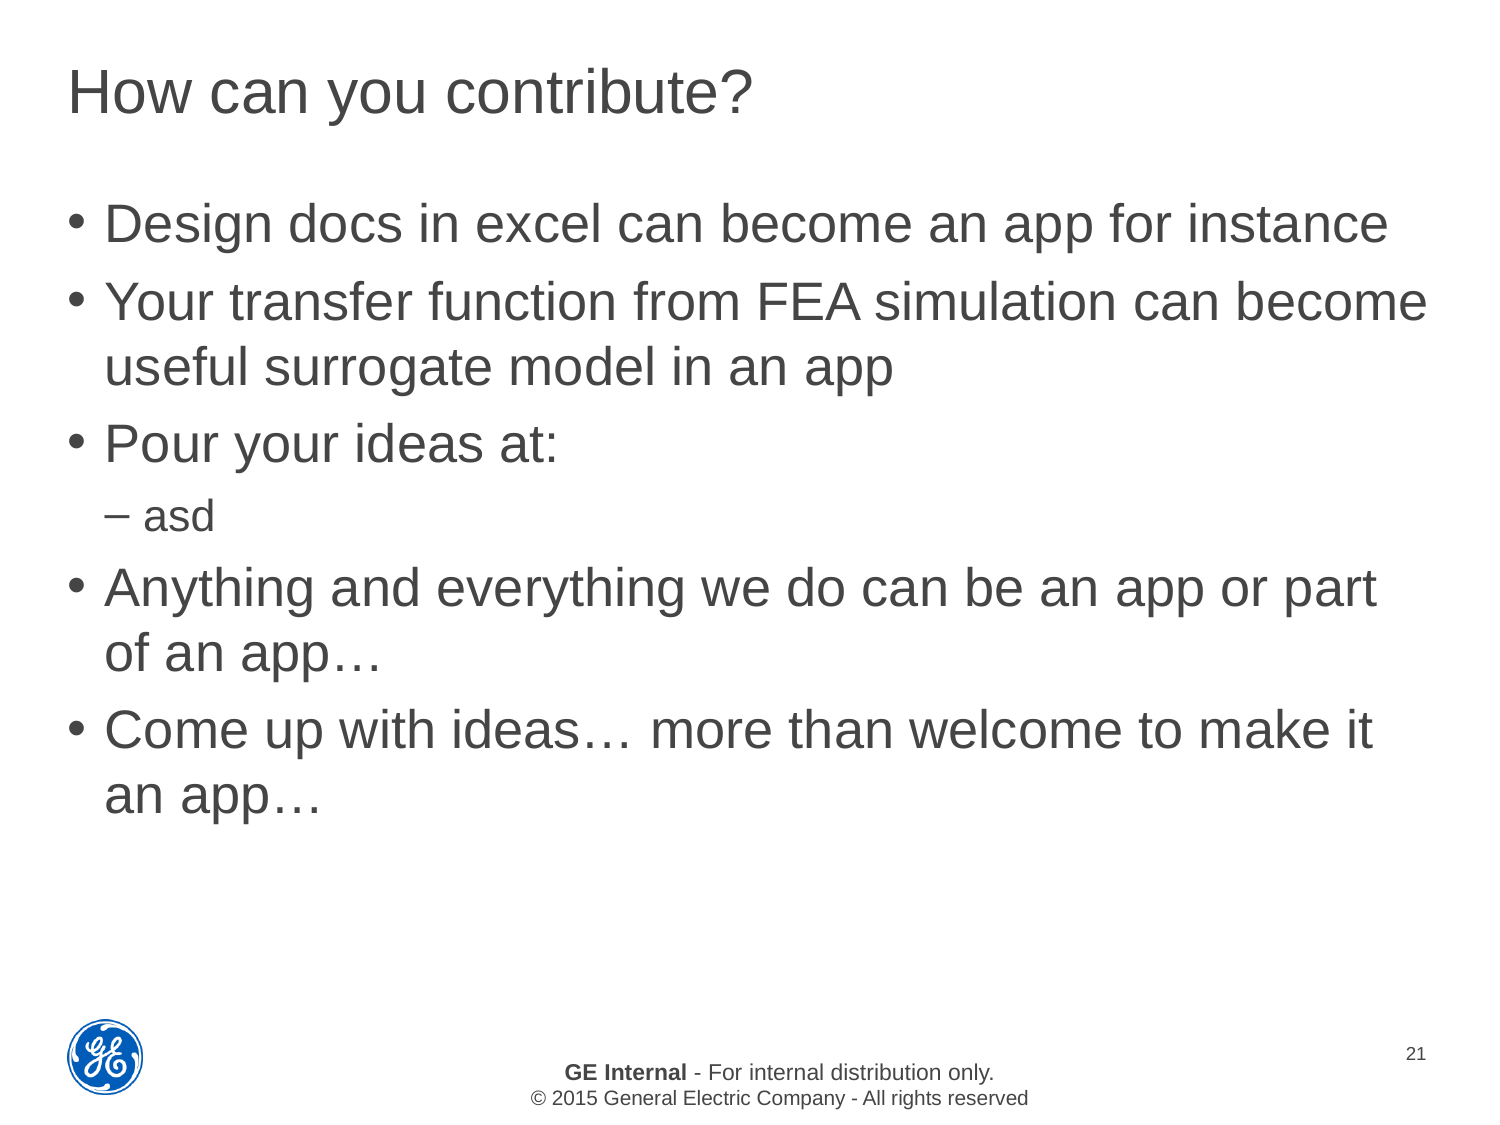

# How can you contribute?
Design docs in excel can become an app for instance
Your transfer function from FEA simulation can become useful surrogate model in an app
Pour your ideas at:
asd
Anything and everything we do can be an app or part of an app…
Come up with ideas… more than welcome to make it an app…